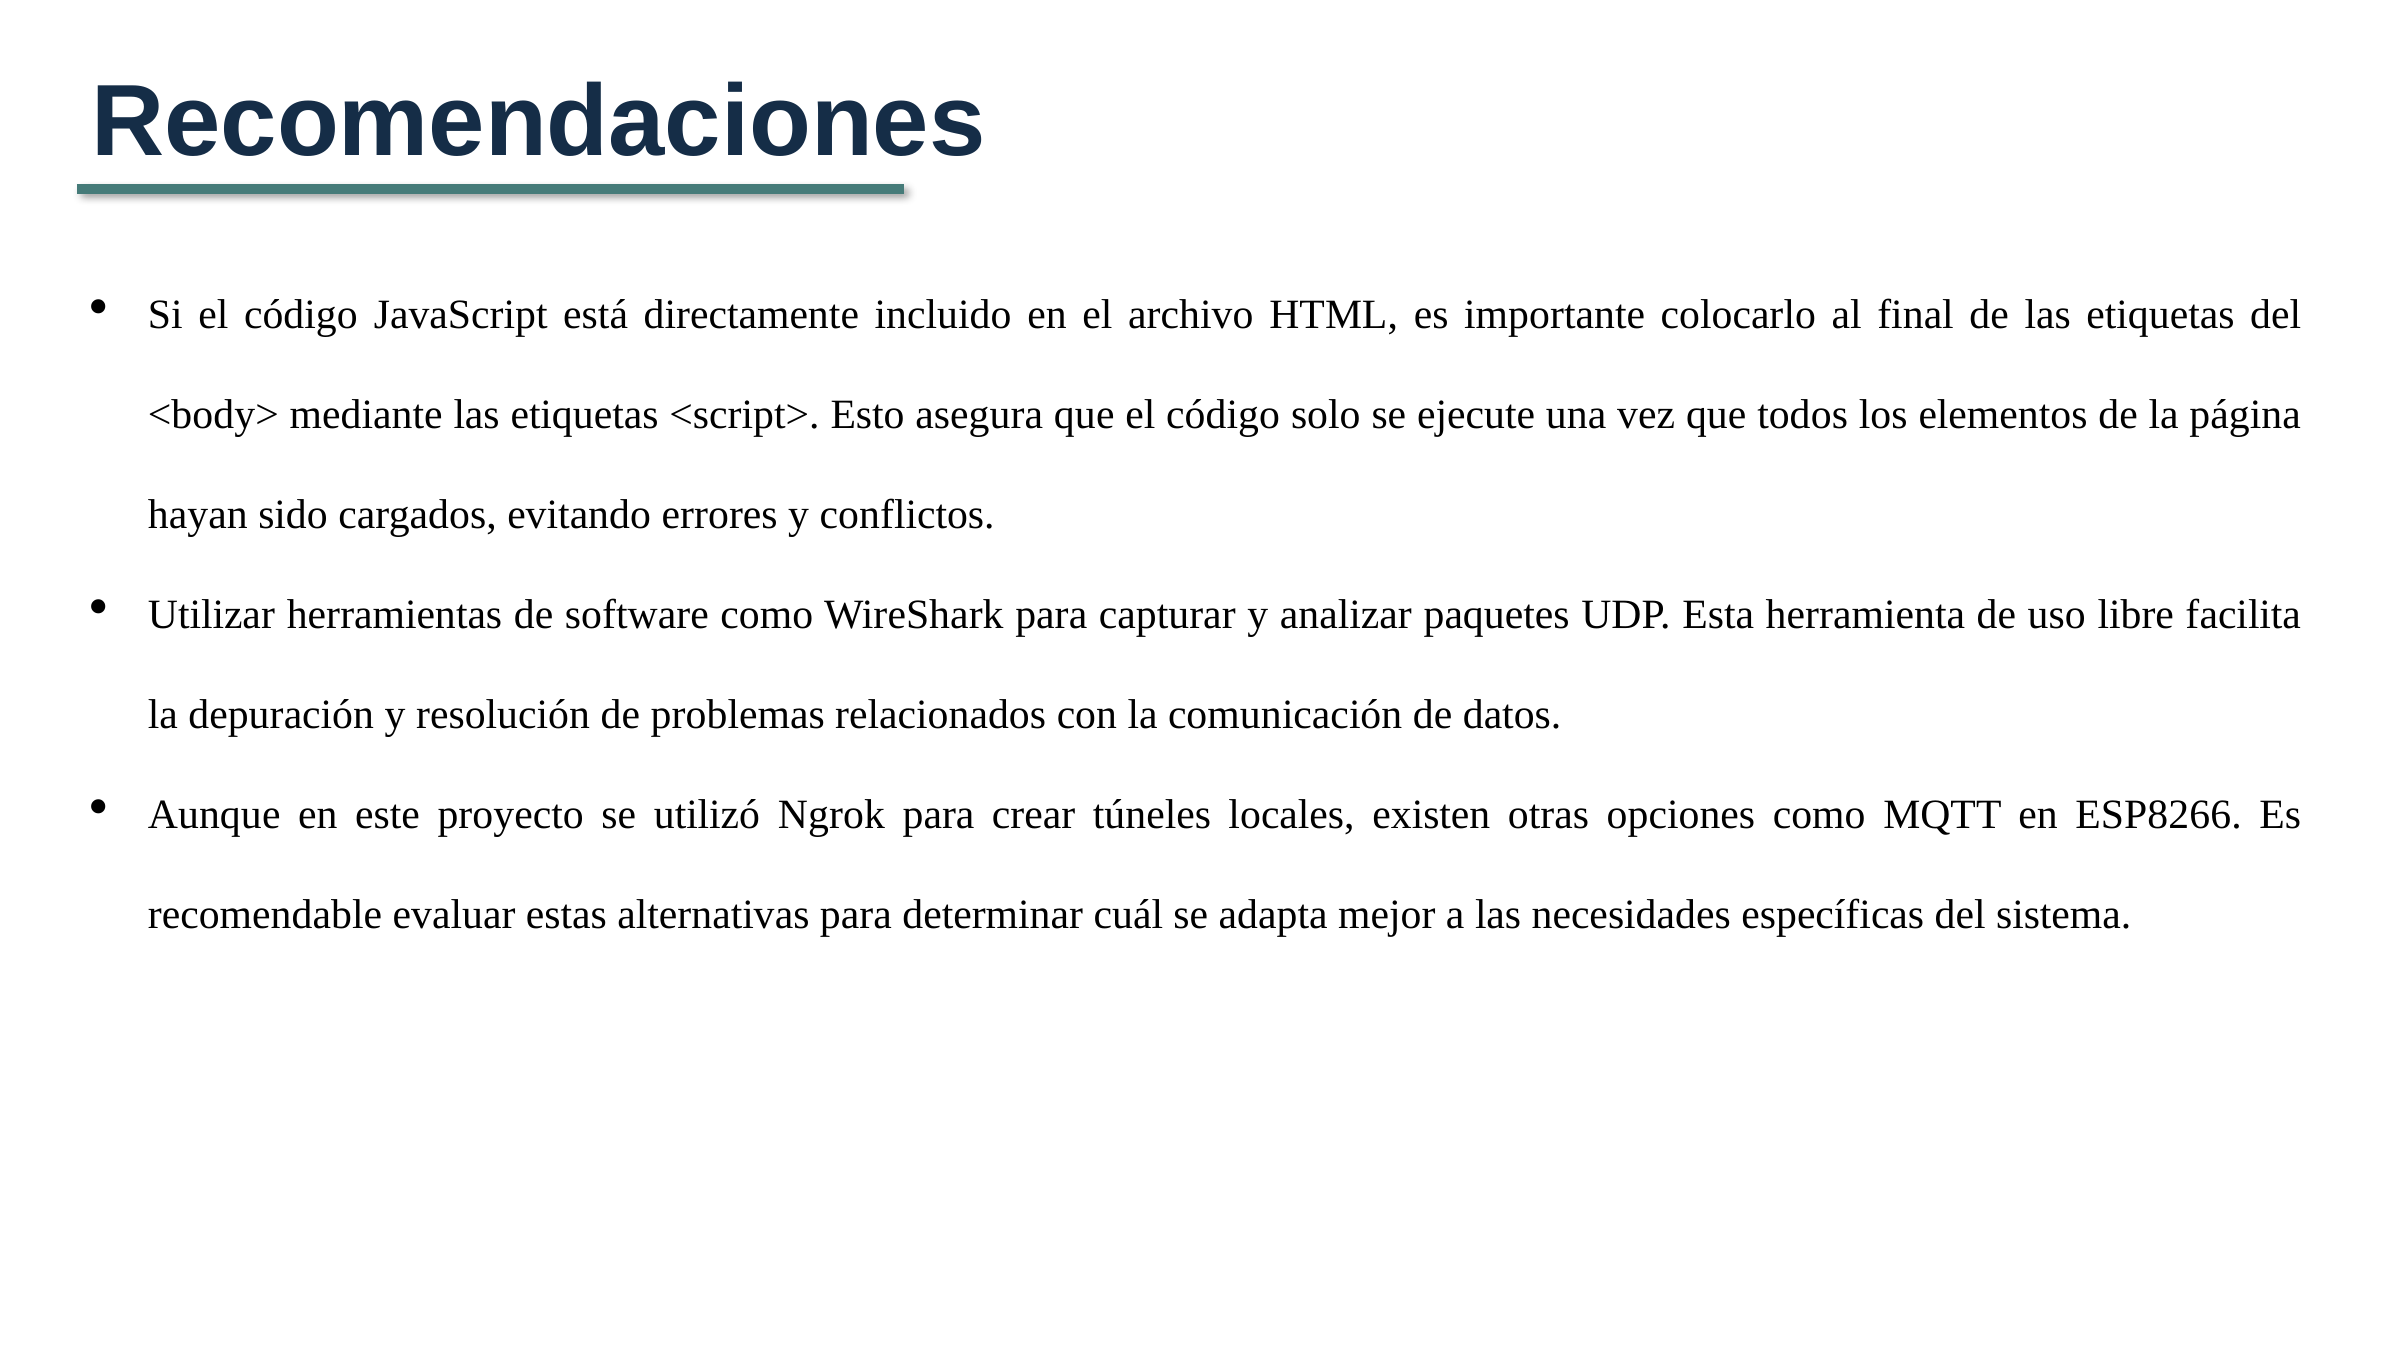

Recomendaciones

Si el código JavaScript está directamente incluido en el archivo HTML, es importante colocarlo al final de las etiquetas del <body> mediante las etiquetas <script>. Esto asegura que el código solo se ejecute una vez que todos los elementos de la página hayan sido cargados, evitando errores y conflictos.
Utilizar herramientas de software como WireShark para capturar y analizar paquetes UDP. Esta herramienta de uso libre facilita la depuración y resolución de problemas relacionados con la comunicación de datos.
Aunque en este proyecto se utilizó Ngrok para crear túneles locales, existen otras opciones como MQTT en ESP8266. Es recomendable evaluar estas alternativas para determinar cuál se adapta mejor a las necesidades específicas del sistema.